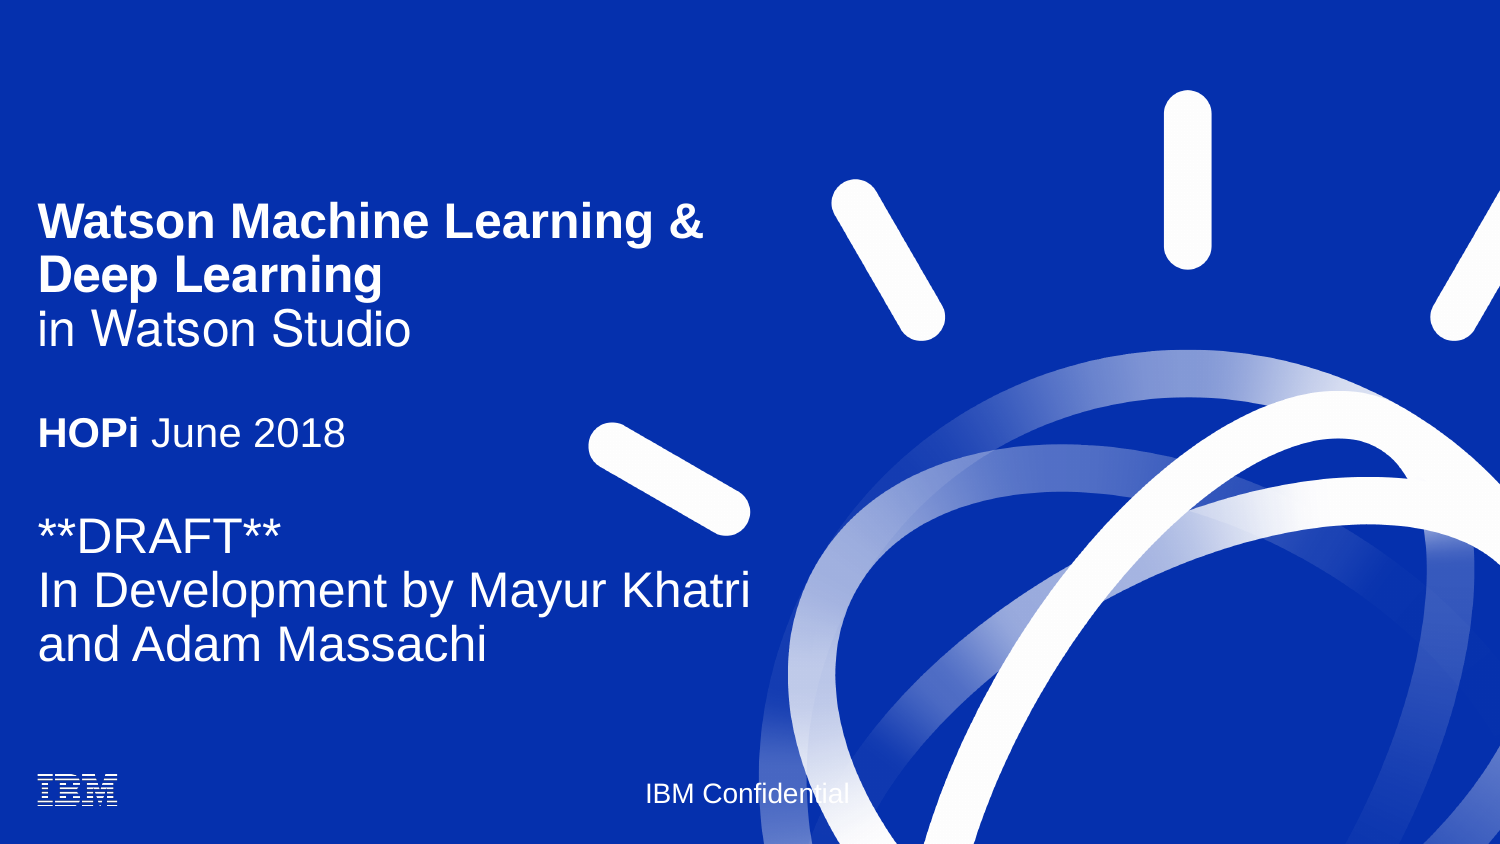

# Watson Machine Learning & Deep Learning in Watson Studio HOPi June 2018 **DRAFT** In Development by Mayur Khatri and Adam Massachi
IBM Confidential